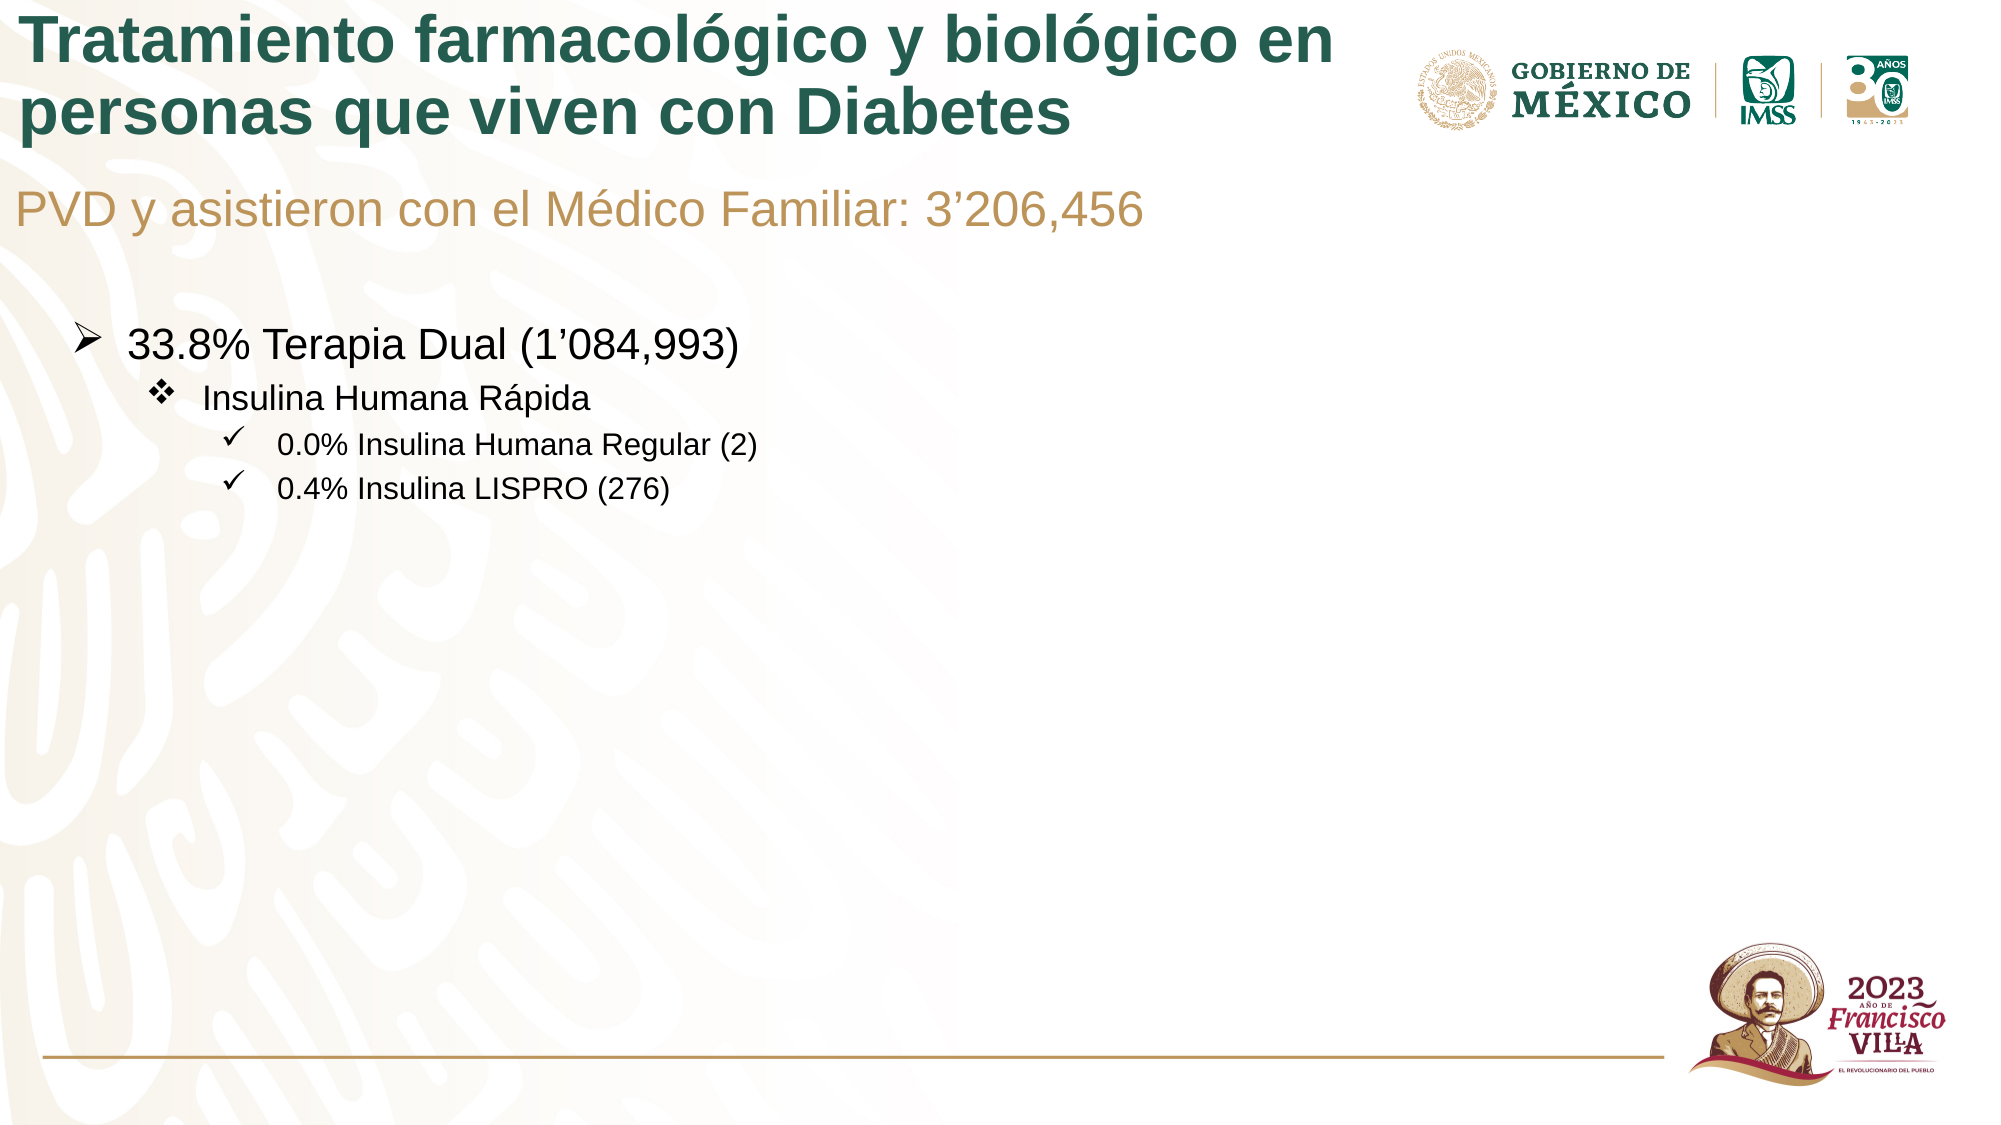

# Tratamiento farmacológico y biológico en personas que viven con Diabetes
PVD y asistieron con el Médico Familiar: 3’206,456

33.8% Terapia Dual (1’084,993)
Insulina Humana Rápida
0.0% Insulina Humana Regular (2)
0.4% Insulina LISPRO (276)